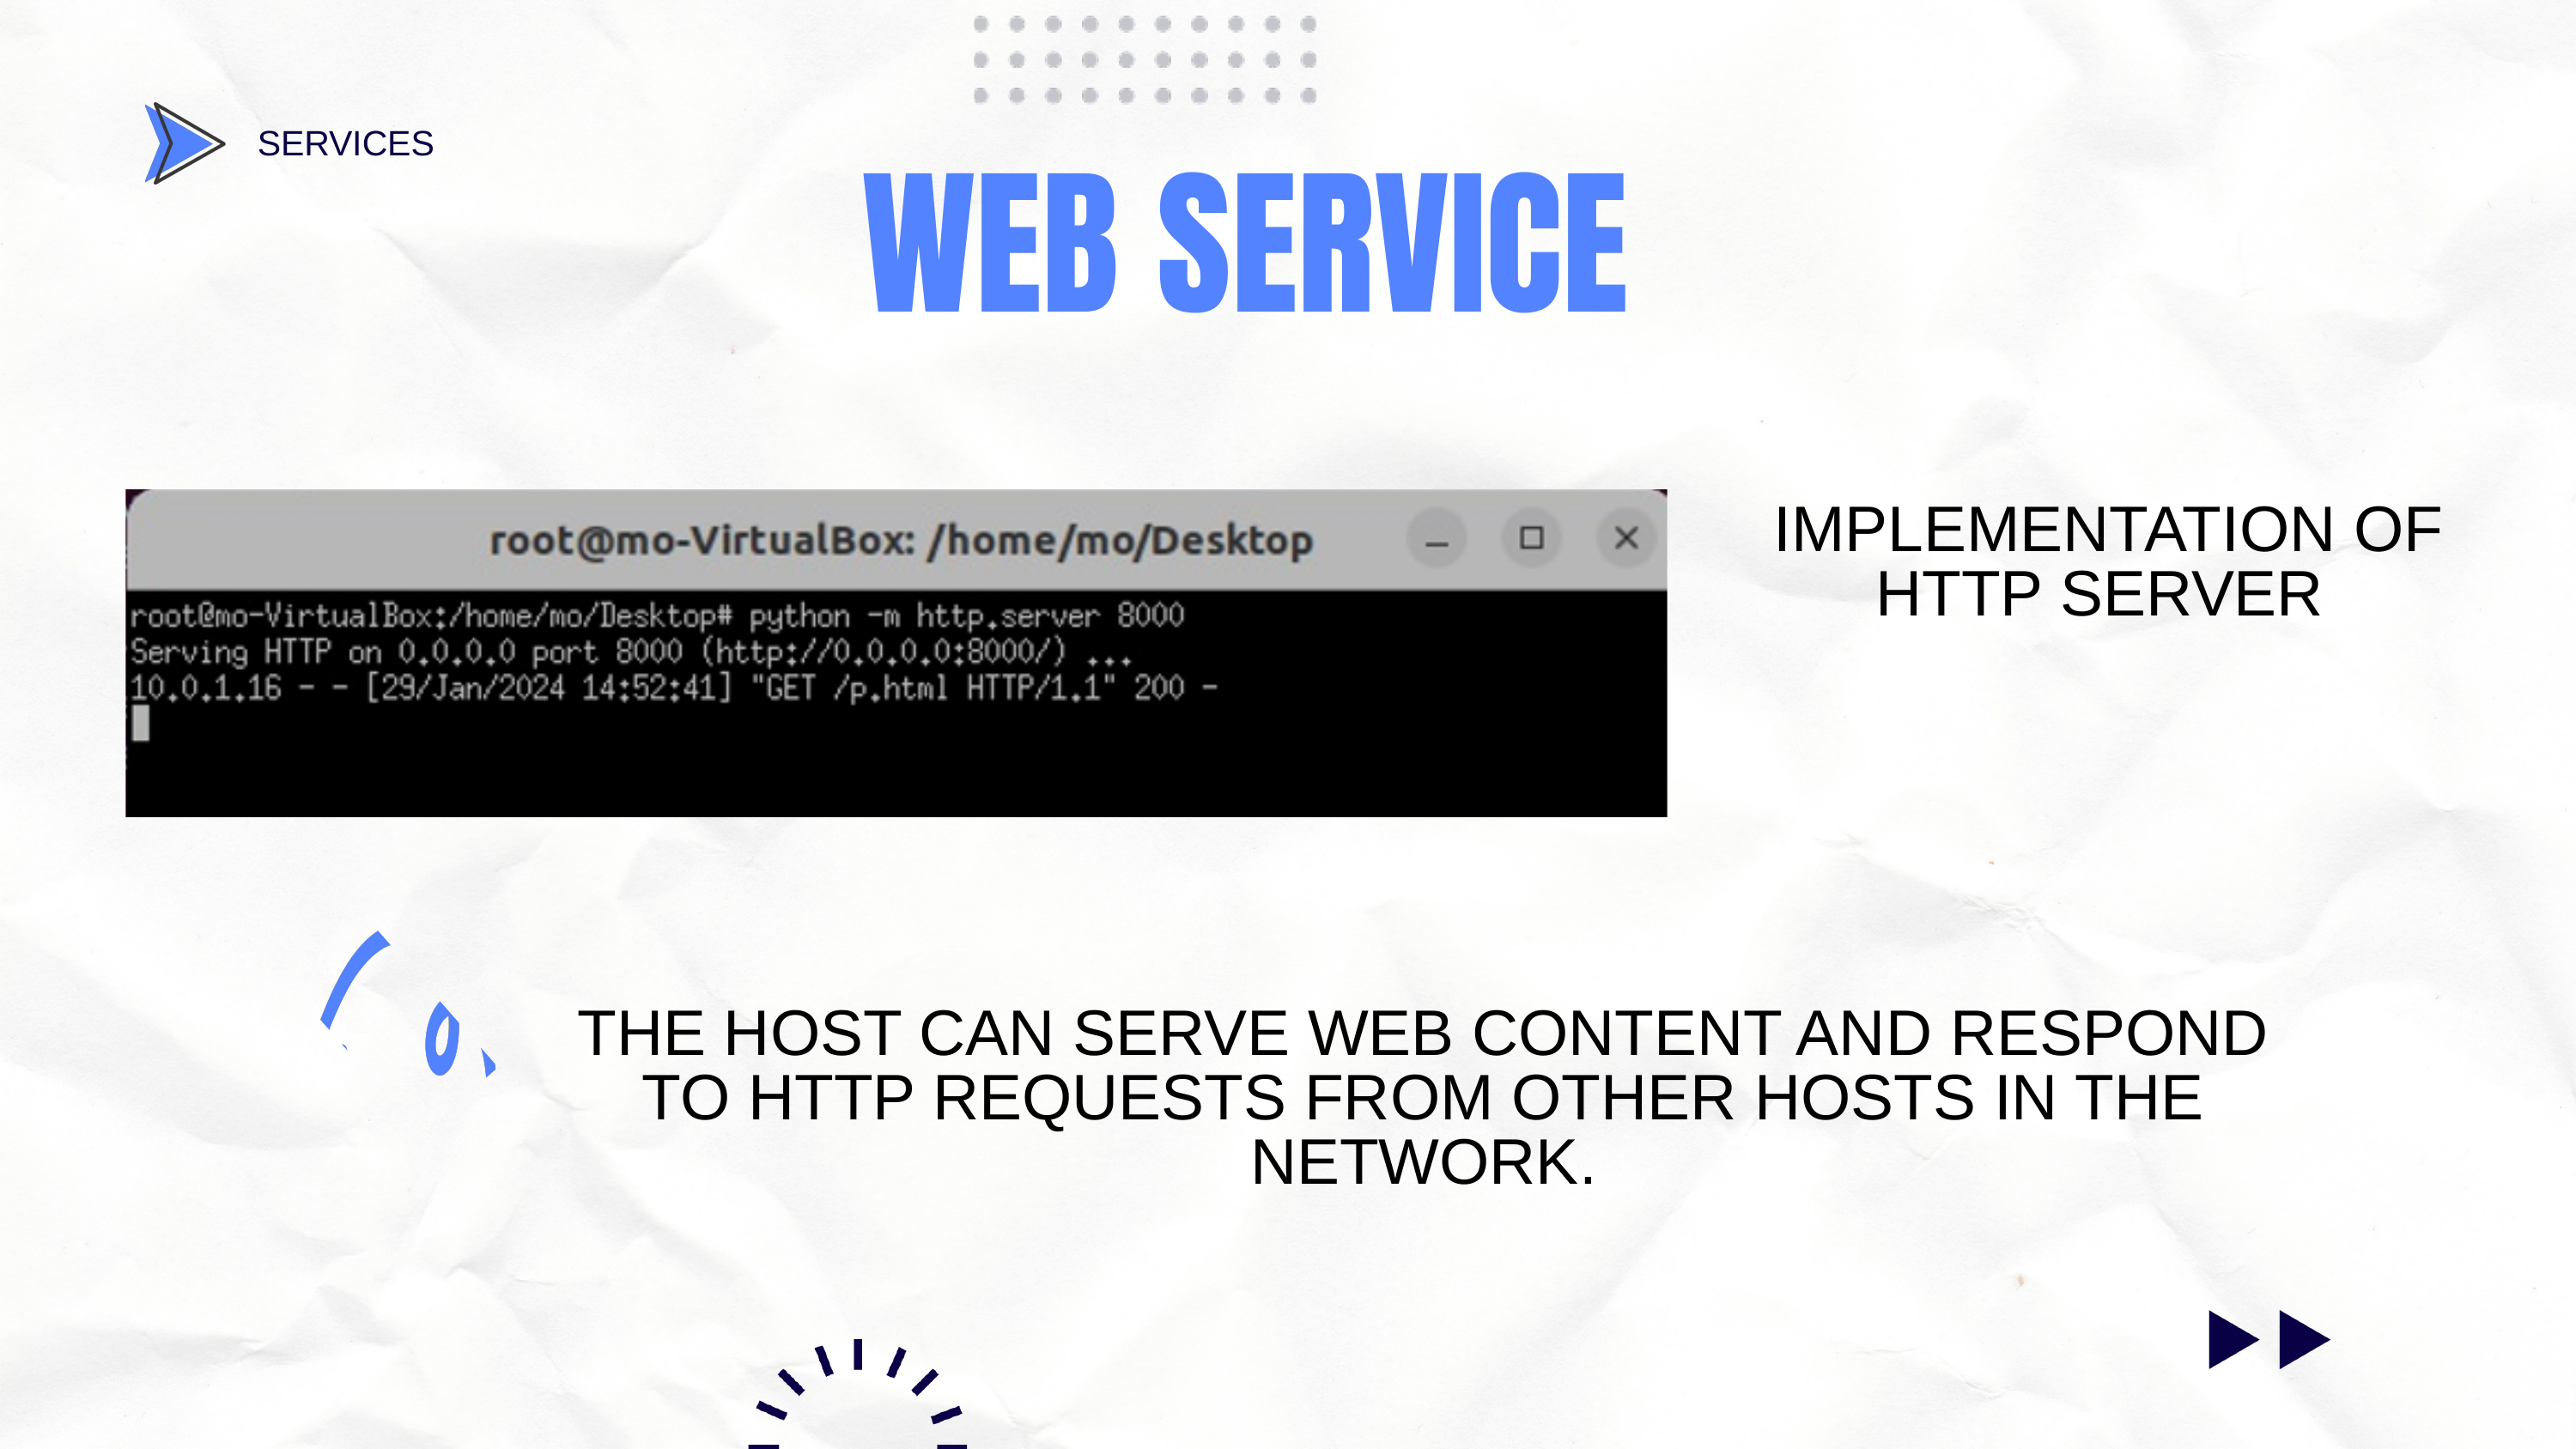

SERVICES
WEB SERVICE

IMPLEMENTATION OF HTTP SERVER

THE HOST CAN SERVE WEB CONTENT AND RESPOND TO HTTP REQUESTS FROM OTHER HOSTS IN THE NETWORK.